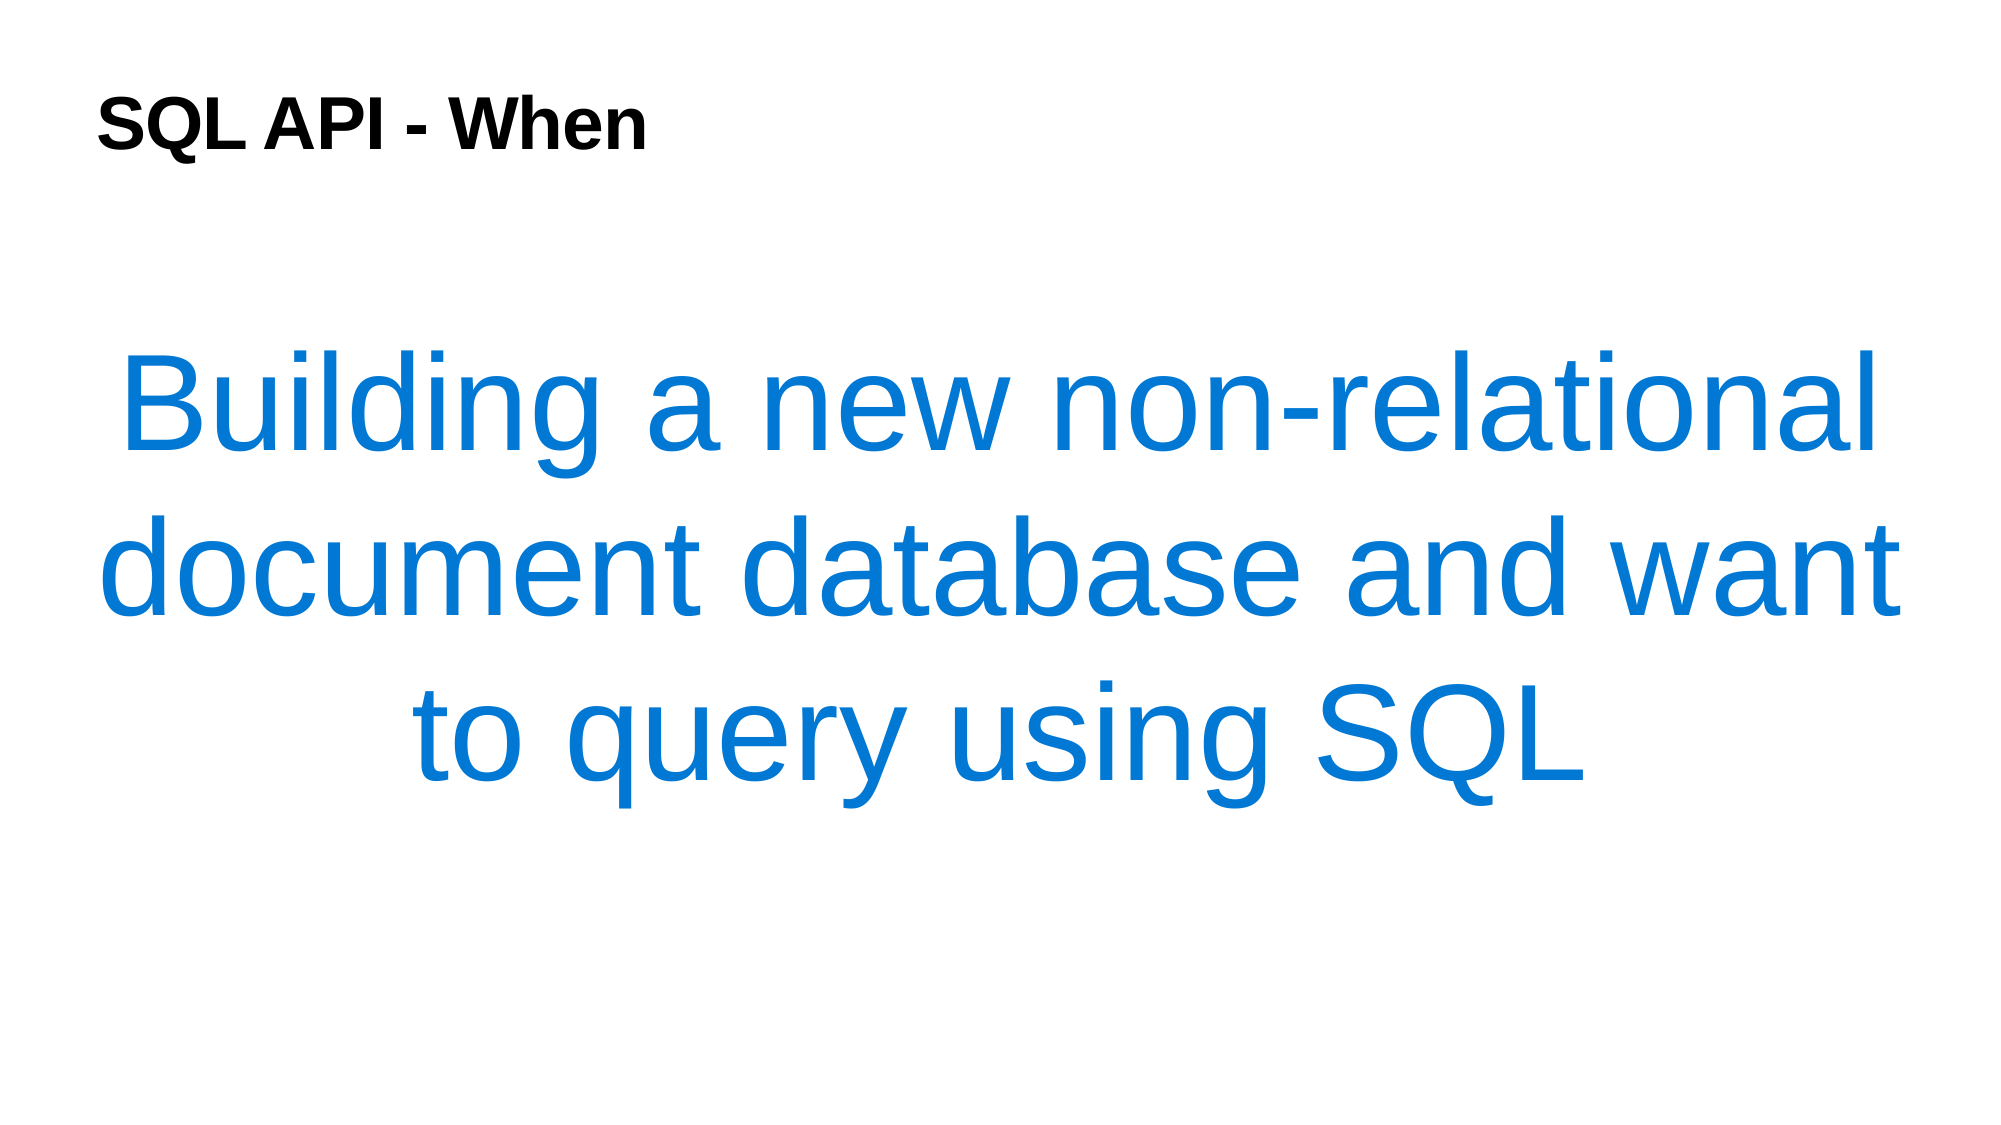

# SQL API - When
Building a new non-relational document database and want to query using SQL